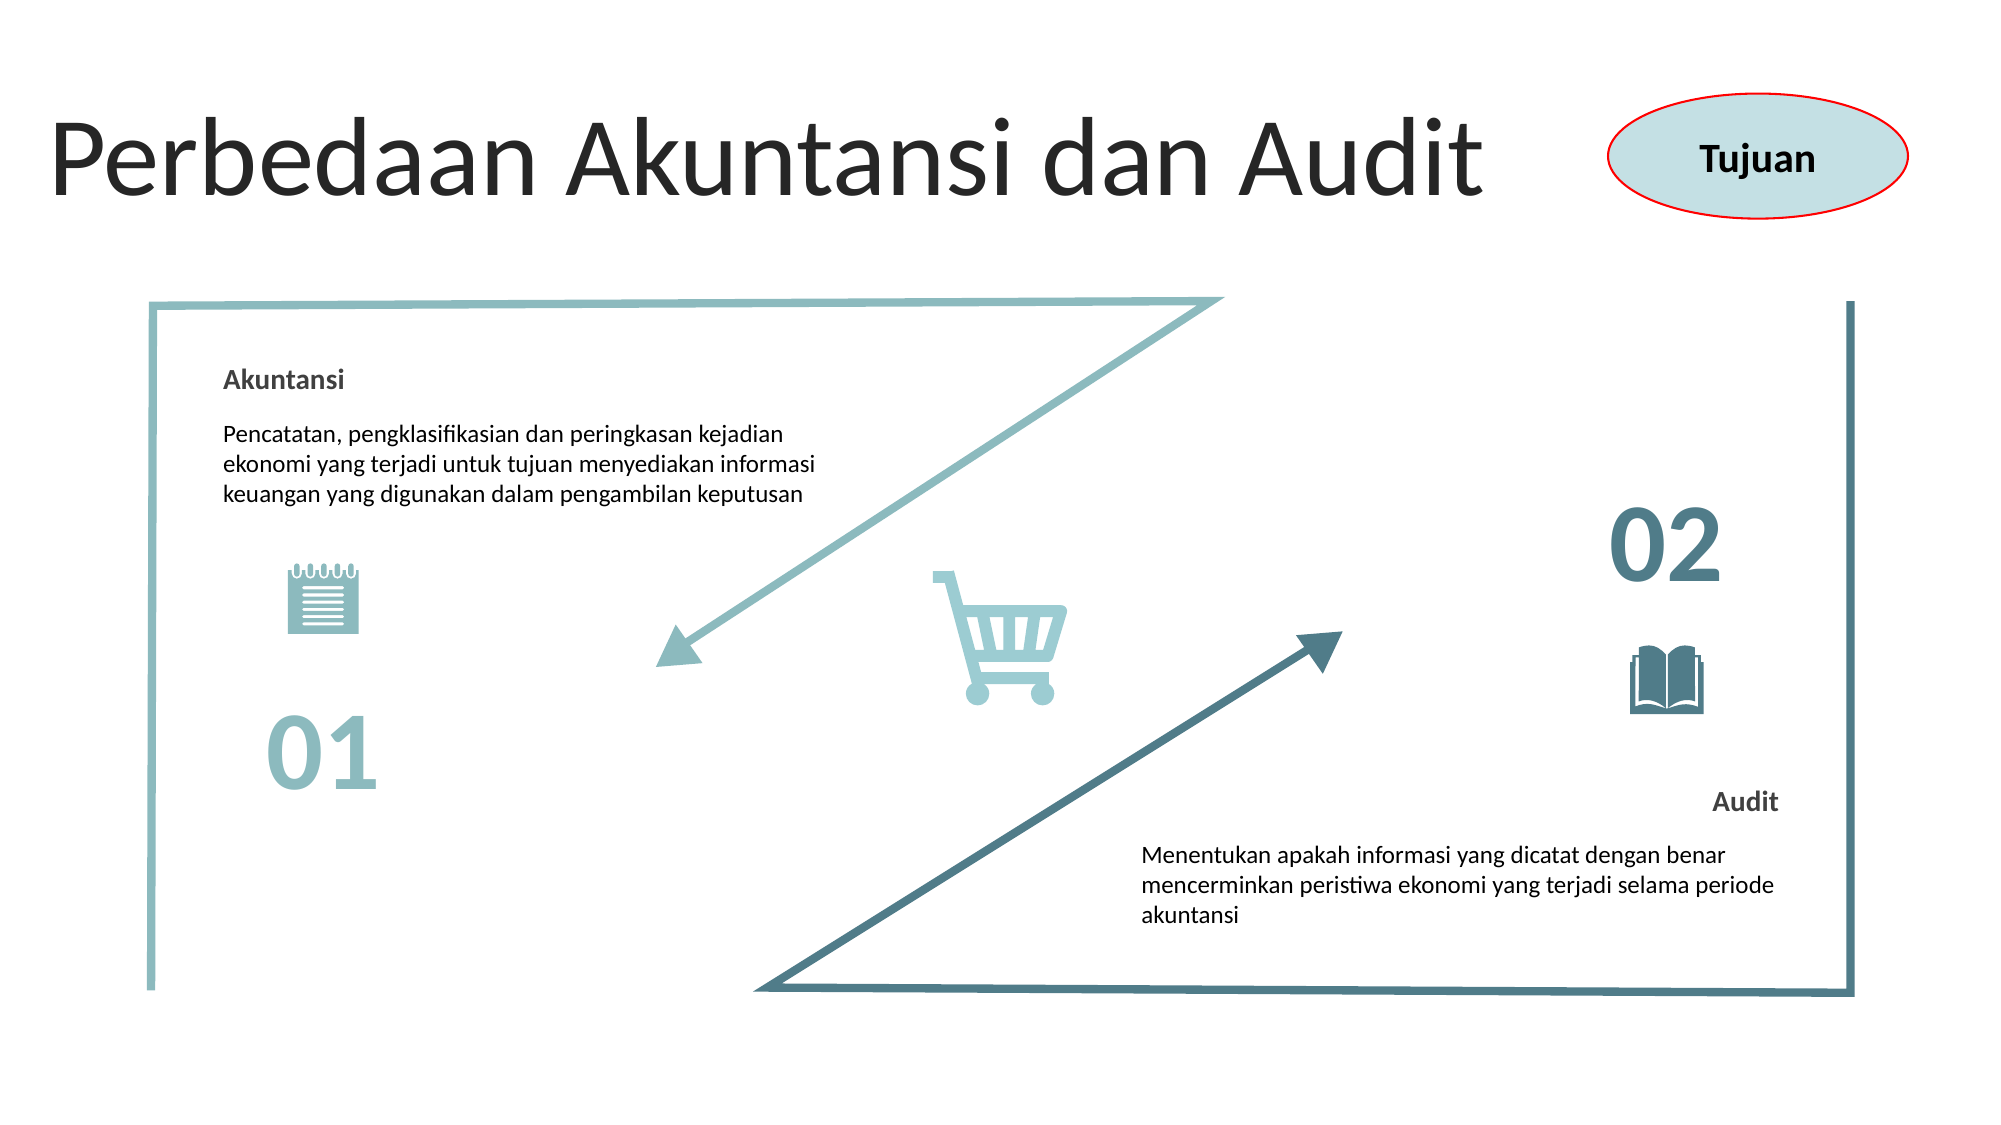

Tujuan
Perbedaan Akuntansi dan Audit

Akuntansi
Pencatatan, pengklasifikasian dan peringkasan kejadian ekonomi yang terjadi untuk tujuan menyediakan informasi keuangan yang digunakan dalam pengambilan keputusan
02

01
Audit
Menentukan apakah informasi yang dicatat dengan benar mencerminkan peristiwa ekonomi yang terjadi selama periode akuntansi